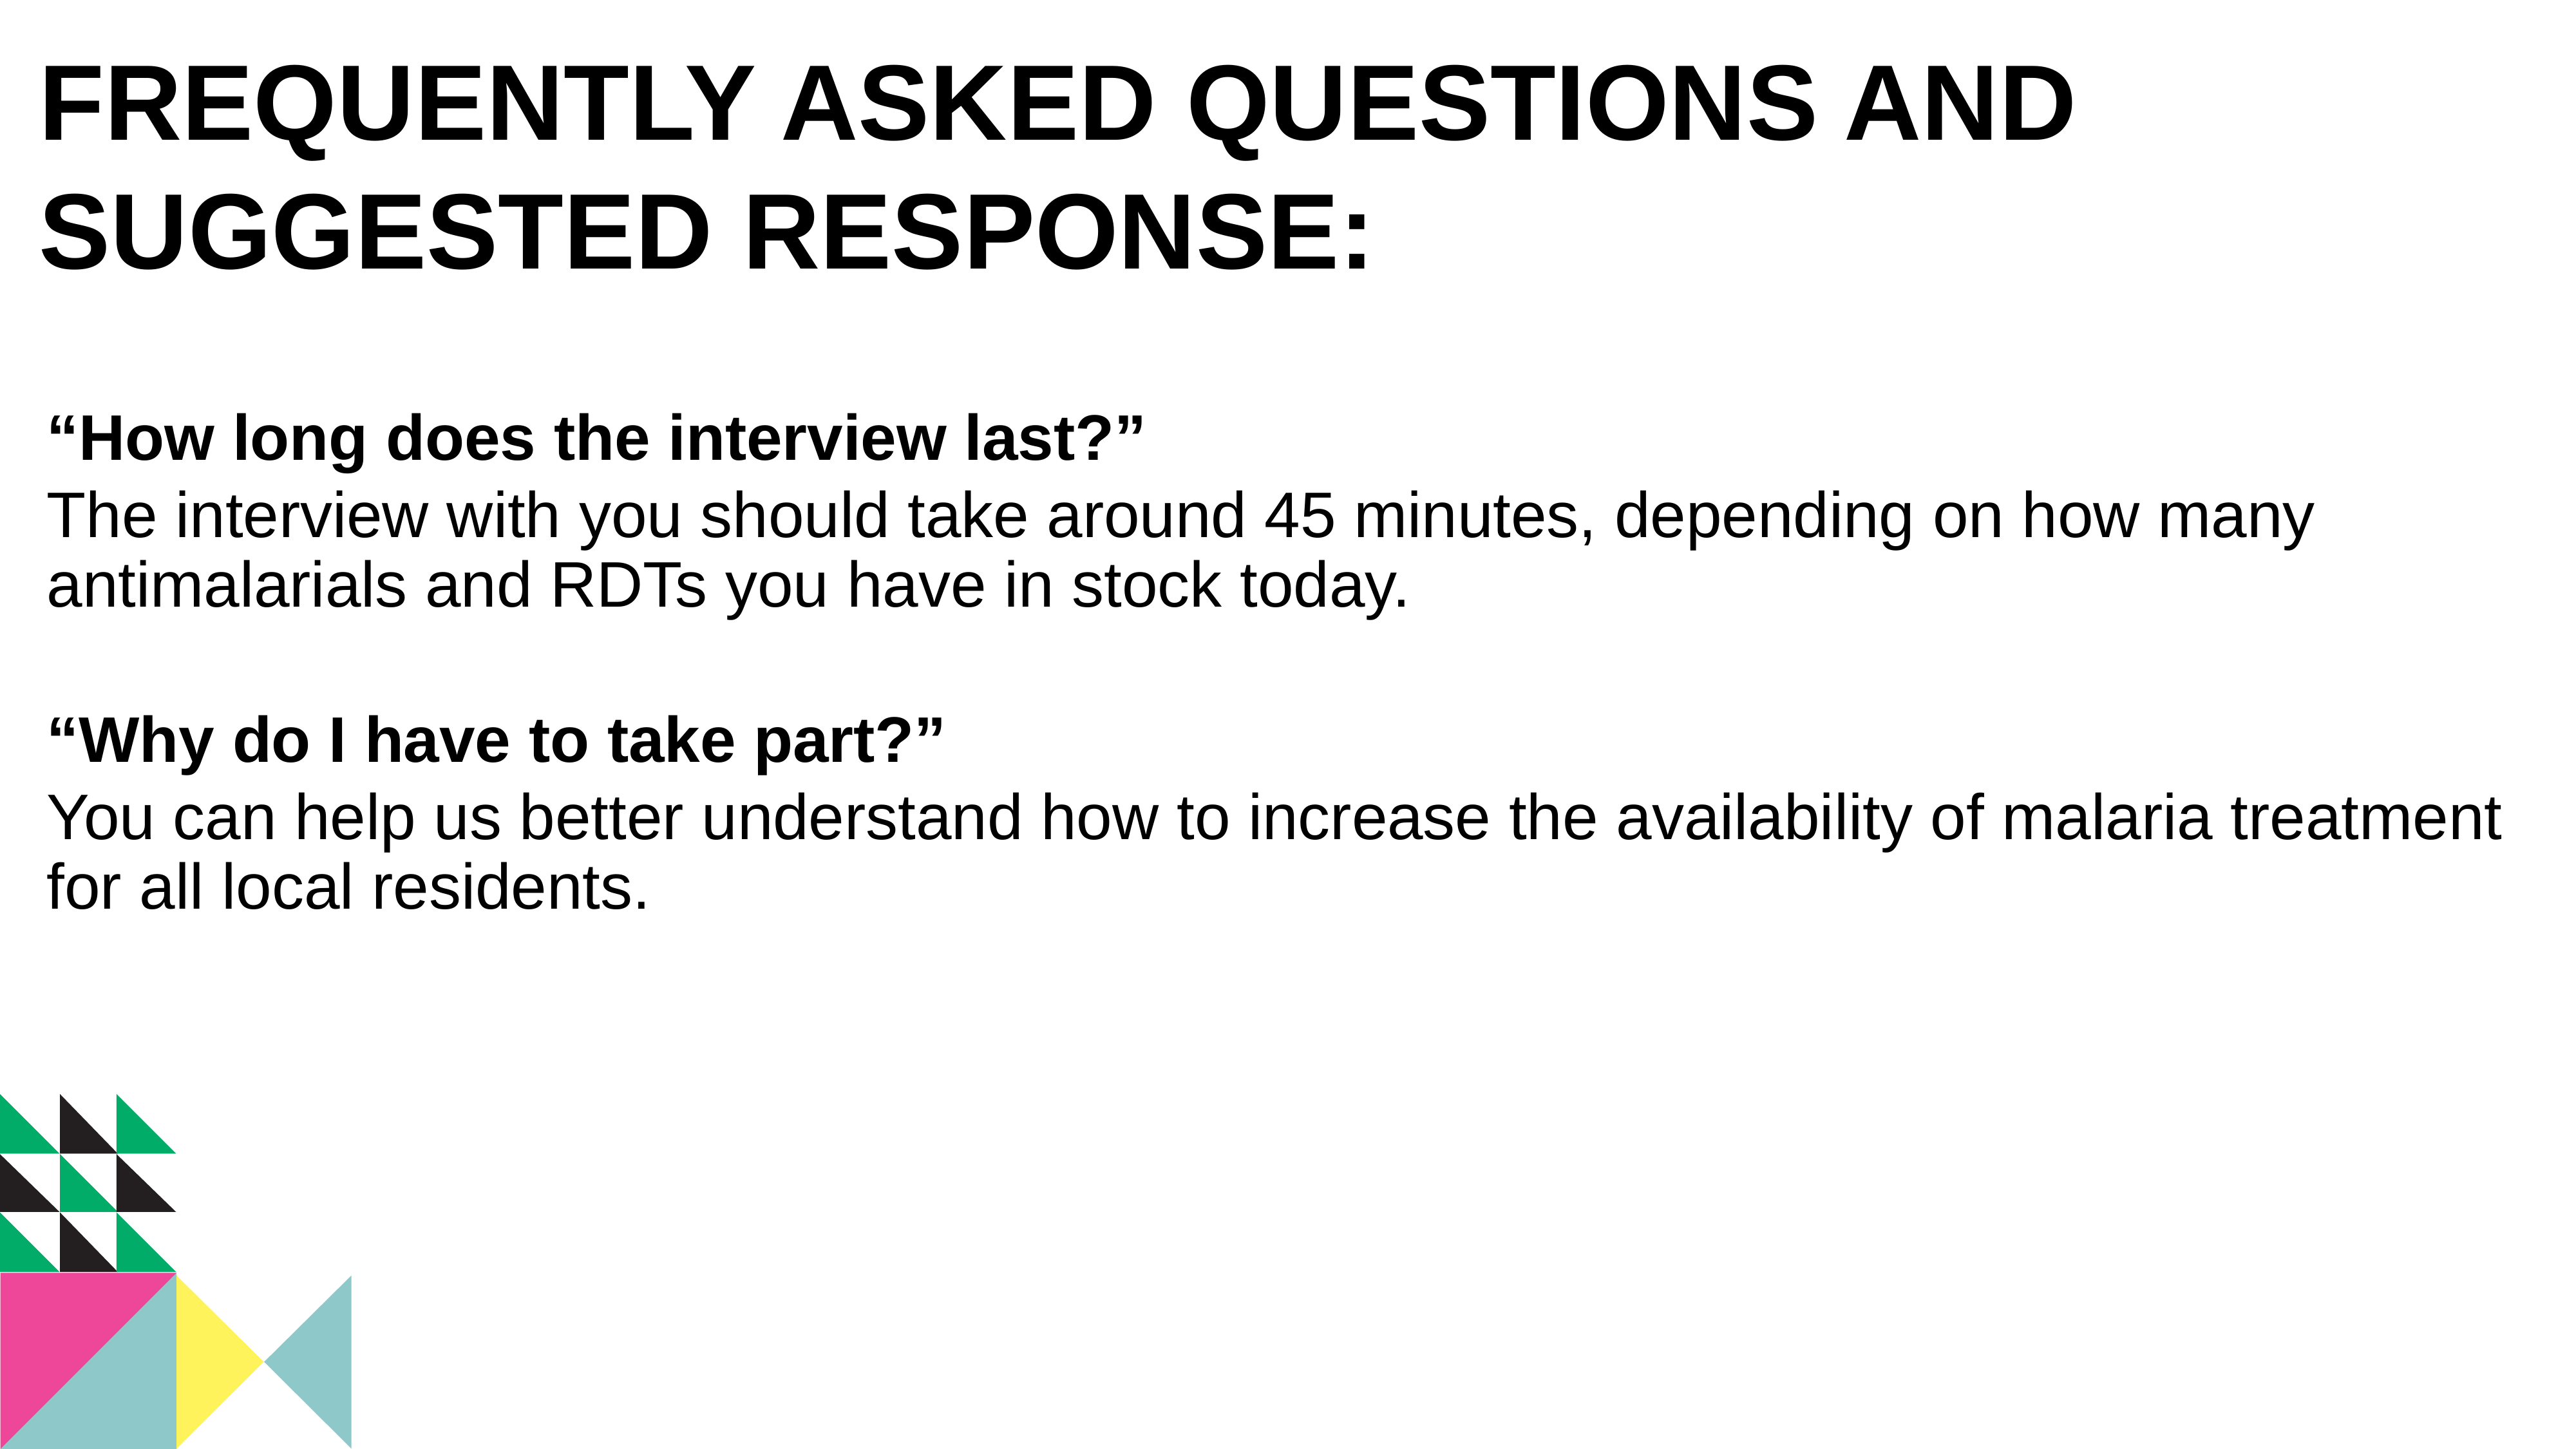

FREQUENTLY ASKED QUESTIONS AND SUGGESTED RESPONSE:
“How long does the interview last?”
The interview with you should take around 45 minutes, depending on how many antimalarials and RDTs you have in stock today.

“Why do I have to take part?”
You can help us better understand how to increase the availability of malaria treatment for all local residents.